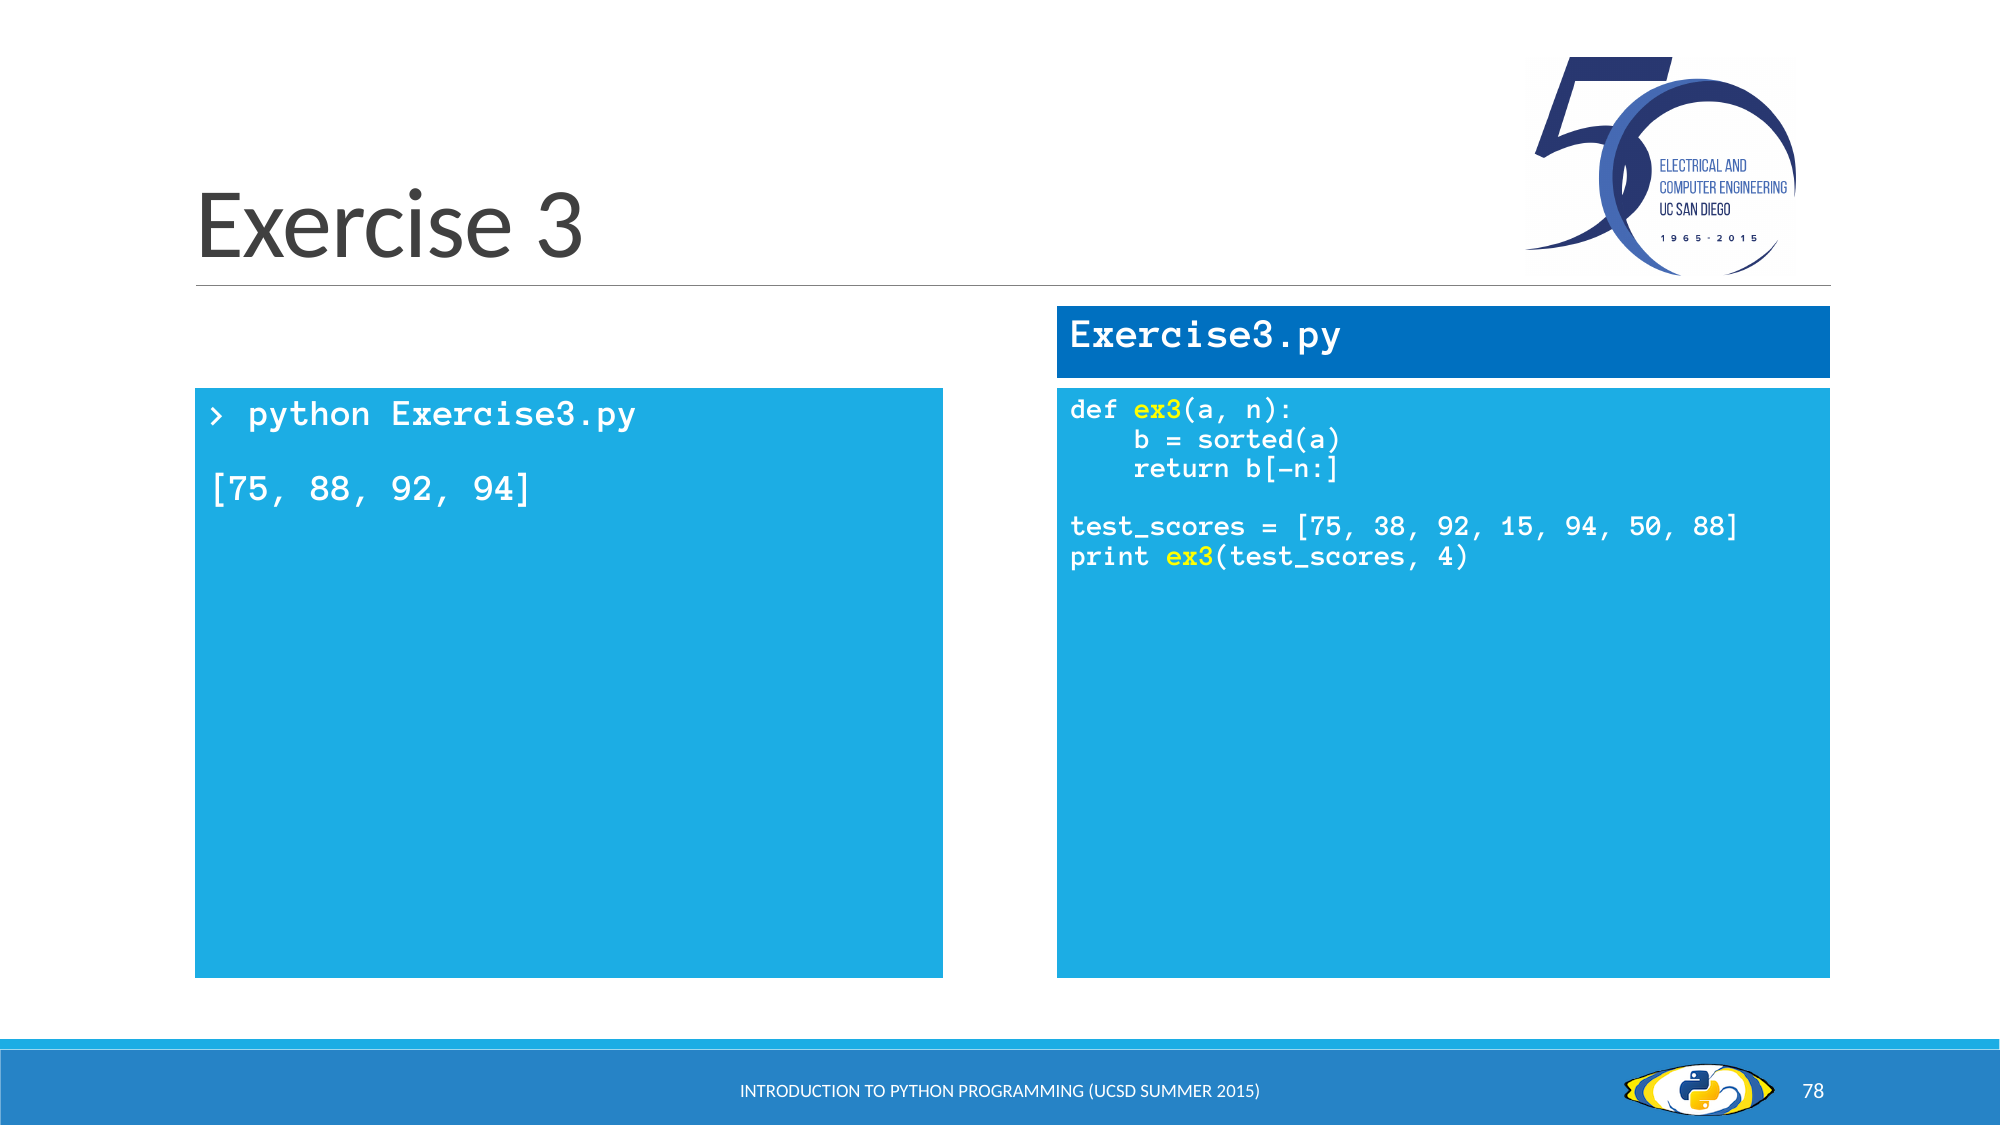

# Exercise 3
| Exercise3.py |
| --- |
| > python Exercise3.py [75, 88, 92, 94] |
| --- |
| def ex3(a, n): b = sorted(a) return b[-n:] test\_scores = [75, 38, 92, 15, 94, 50, 88] print ex3(test\_scores, 4) |
| --- |
Introduction to Python Programming (UCSD Summer 2015)
78